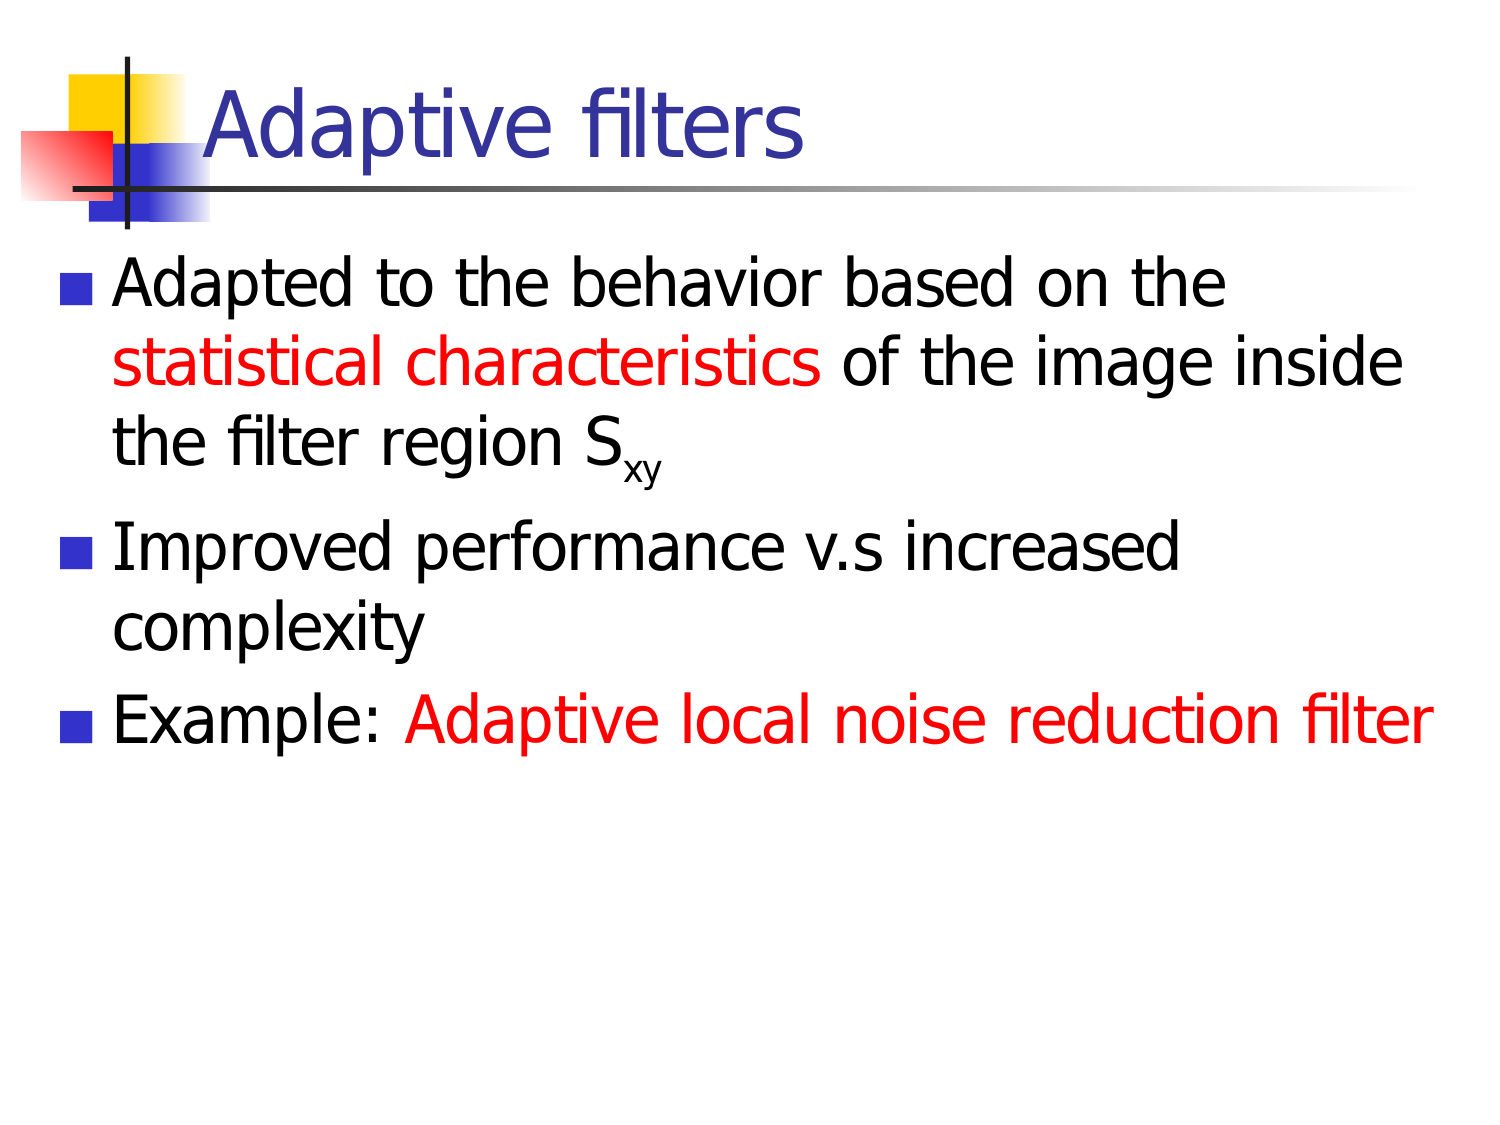

# Adaptive filters
Adapted to the behavior based on the statistical characteristics of the image inside the filter region Sxy
Improved performance v.s increased complexity
Example: Adaptive local noise reduction filter